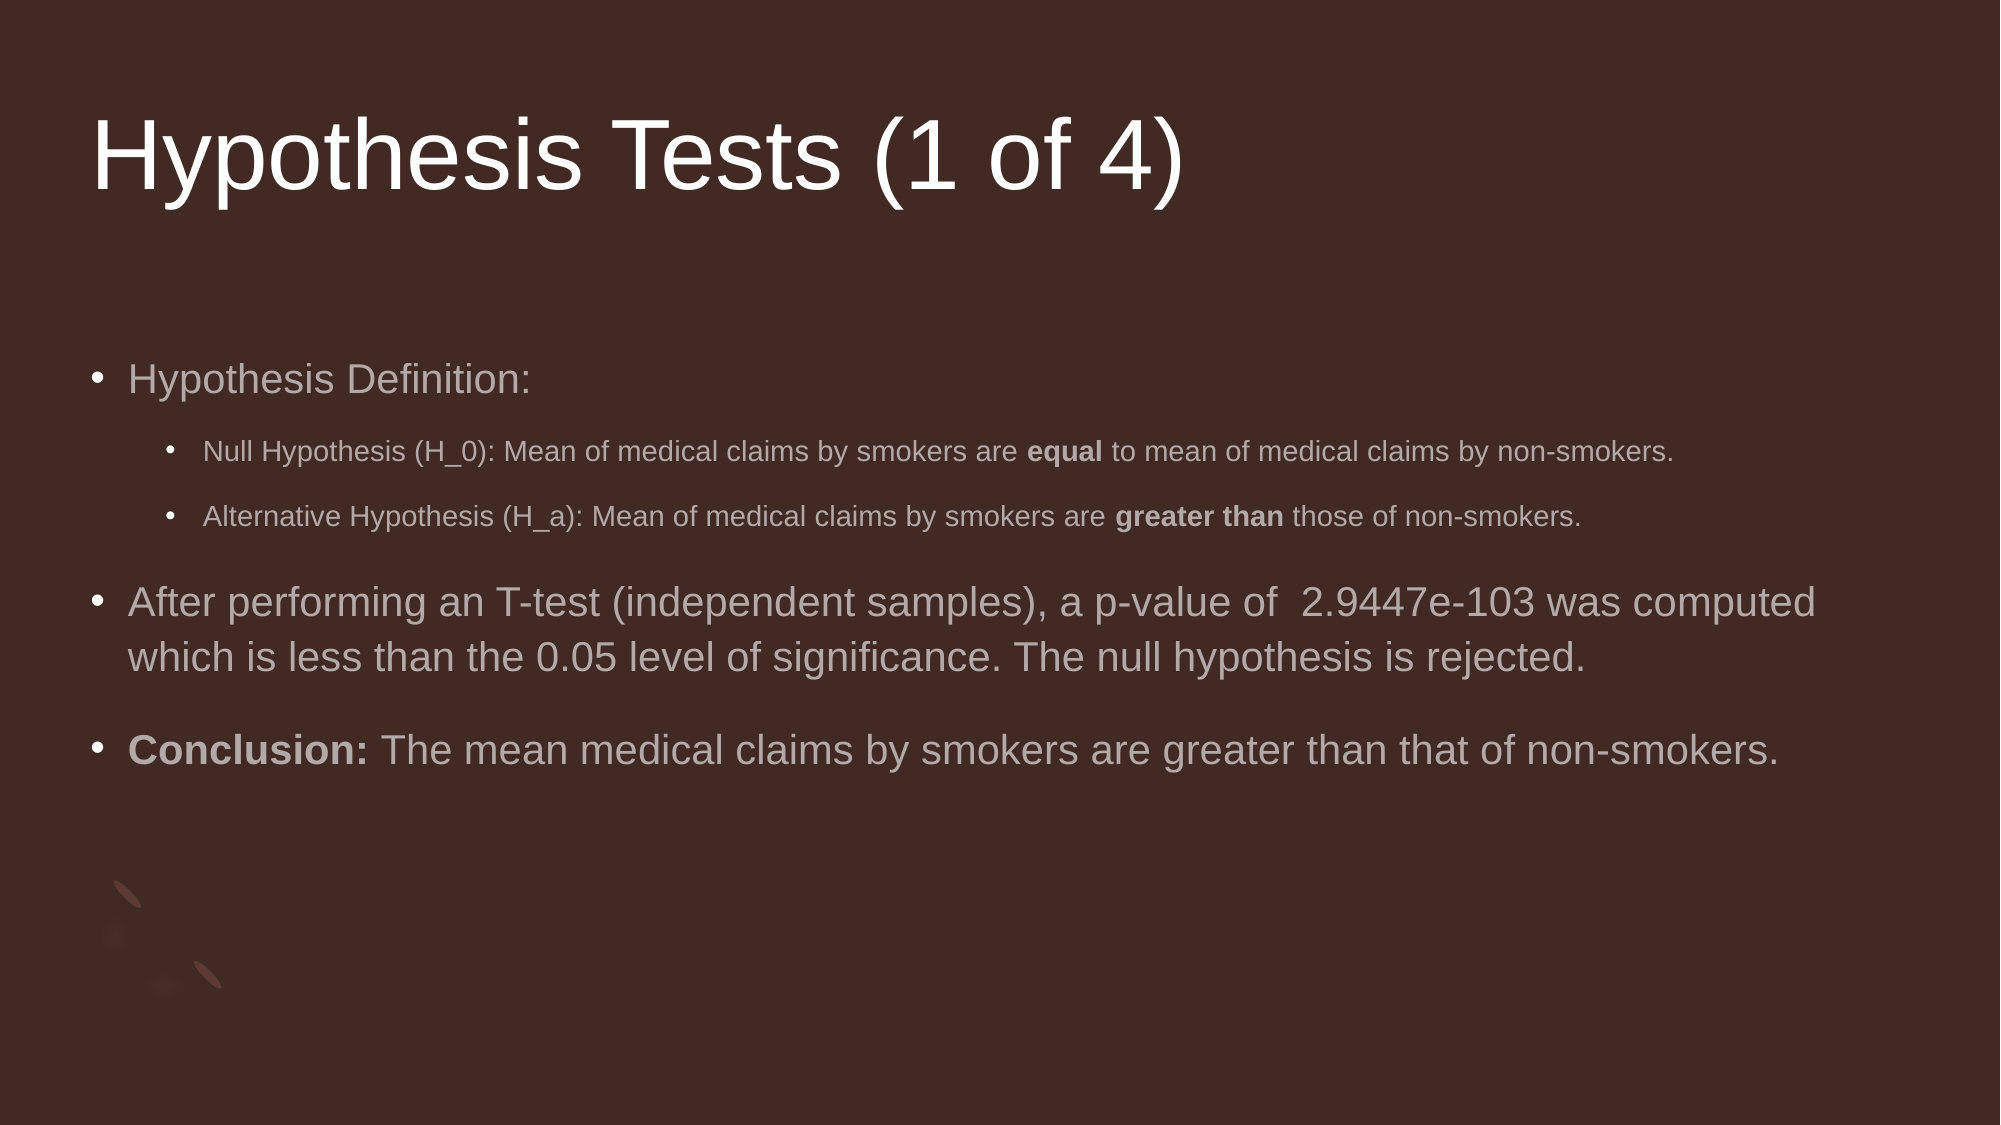

# Hypothesis Tests (1 of 4)
Hypothesis Definition:
Null Hypothesis (H_0): Mean of medical claims by smokers are equal to mean of medical claims by non-smokers.
Alternative Hypothesis (H_a): Mean of medical claims by smokers are greater than those of non-smokers.
After performing an T-test (independent samples), a p-value of  2.9447e-103 was computed which is less than the 0.05 level of significance. The null hypothesis is rejected.
Conclusion: The mean medical claims by smokers are greater than that of non-smokers.